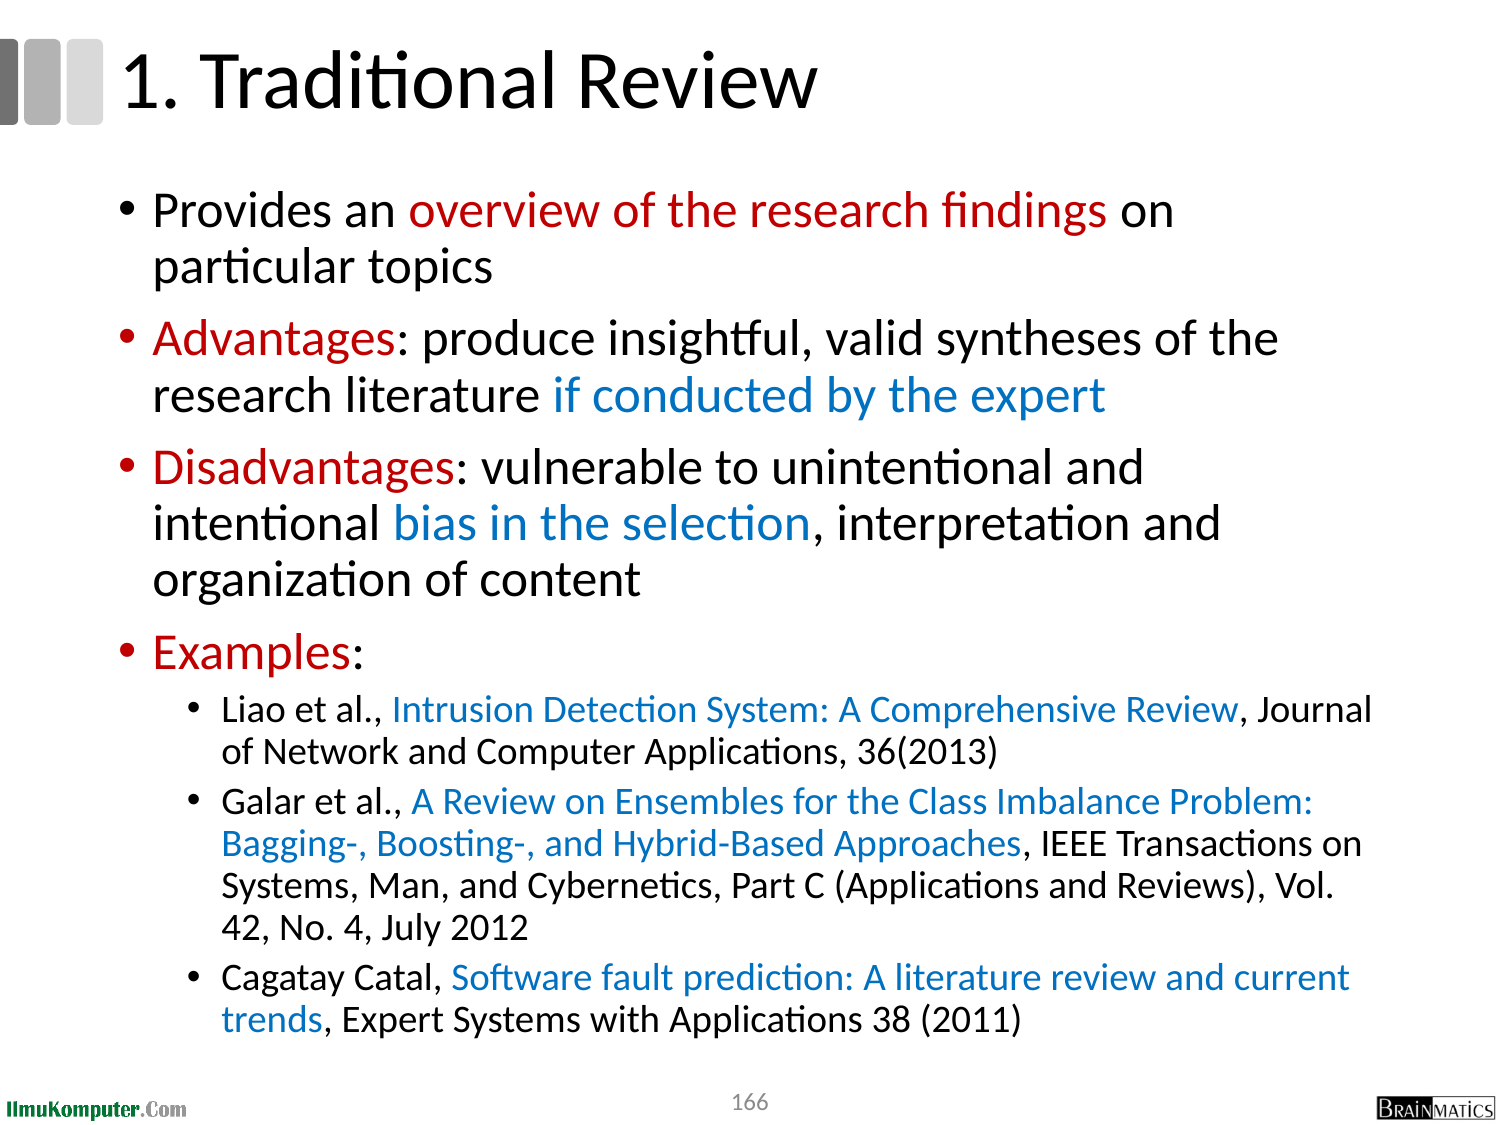

# 1. Traditional Review
Provides an overview of the research findings on particular topics
Advantages: produce insightful, valid syntheses of the research literature if conducted by the expert
Disadvantages: vulnerable to unintentional and intentional bias in the selection, interpretation and organization of content
Examples:
Liao et al., Intrusion Detection System: A Comprehensive Review, Journal of Network and Computer Applications, 36(2013)
Galar et al., A Review on Ensembles for the Class Imbalance Problem: Bagging-, Boosting-, and Hybrid-Based Approaches, IEEE Transactions on Systems, Man, and Cybernetics, Part C (Applications and Reviews), Vol. 42, No. 4, July 2012
Cagatay Catal, Software fault prediction: A literature review and current trends, Expert Systems with Applications 38 (2011)
166